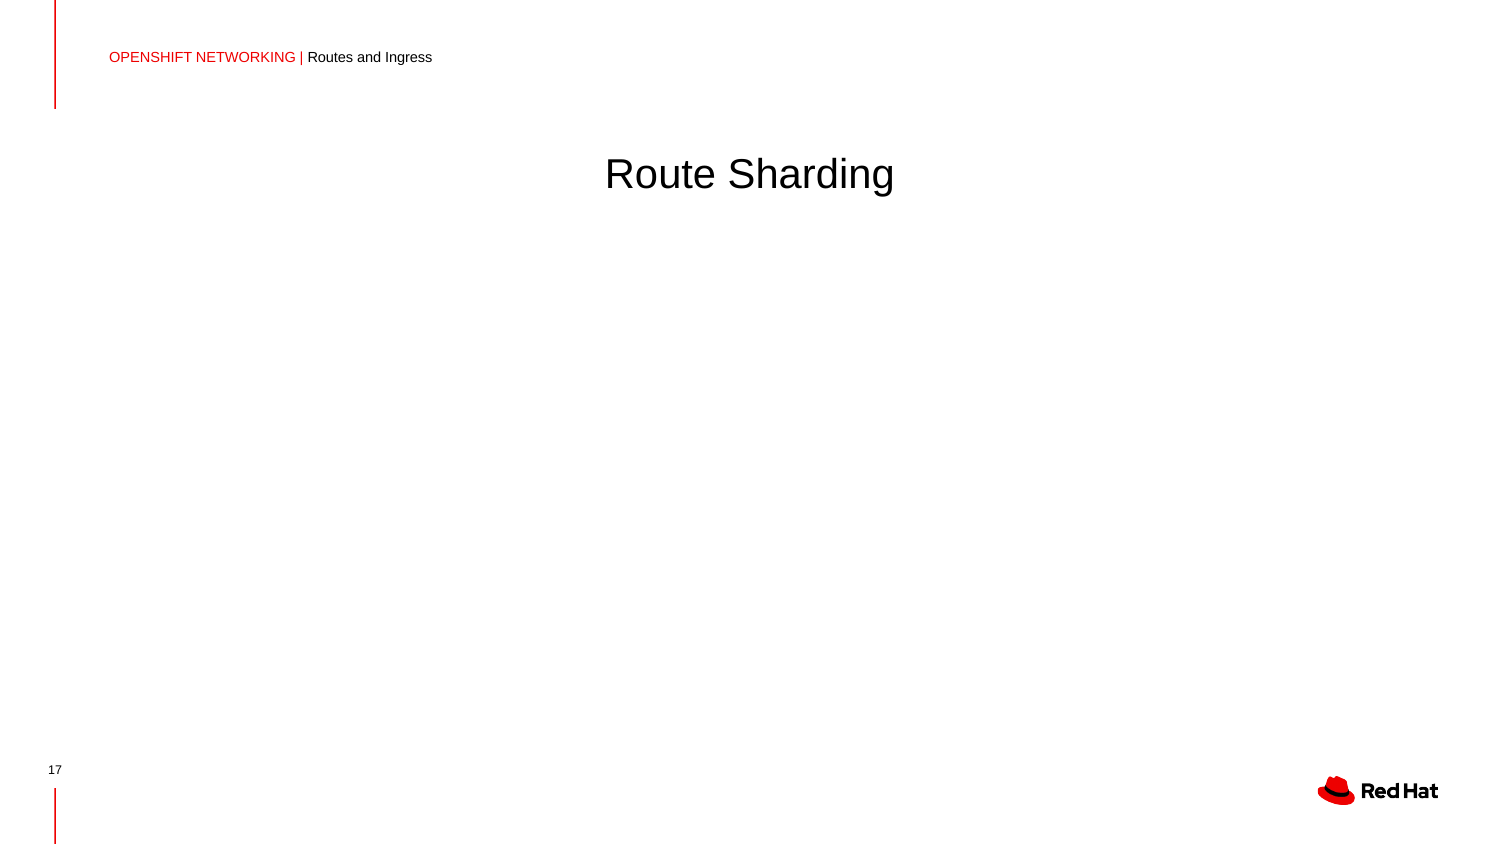

OPENSHIFT NETWORKING | Routes and Ingress
# Route Sharding
17